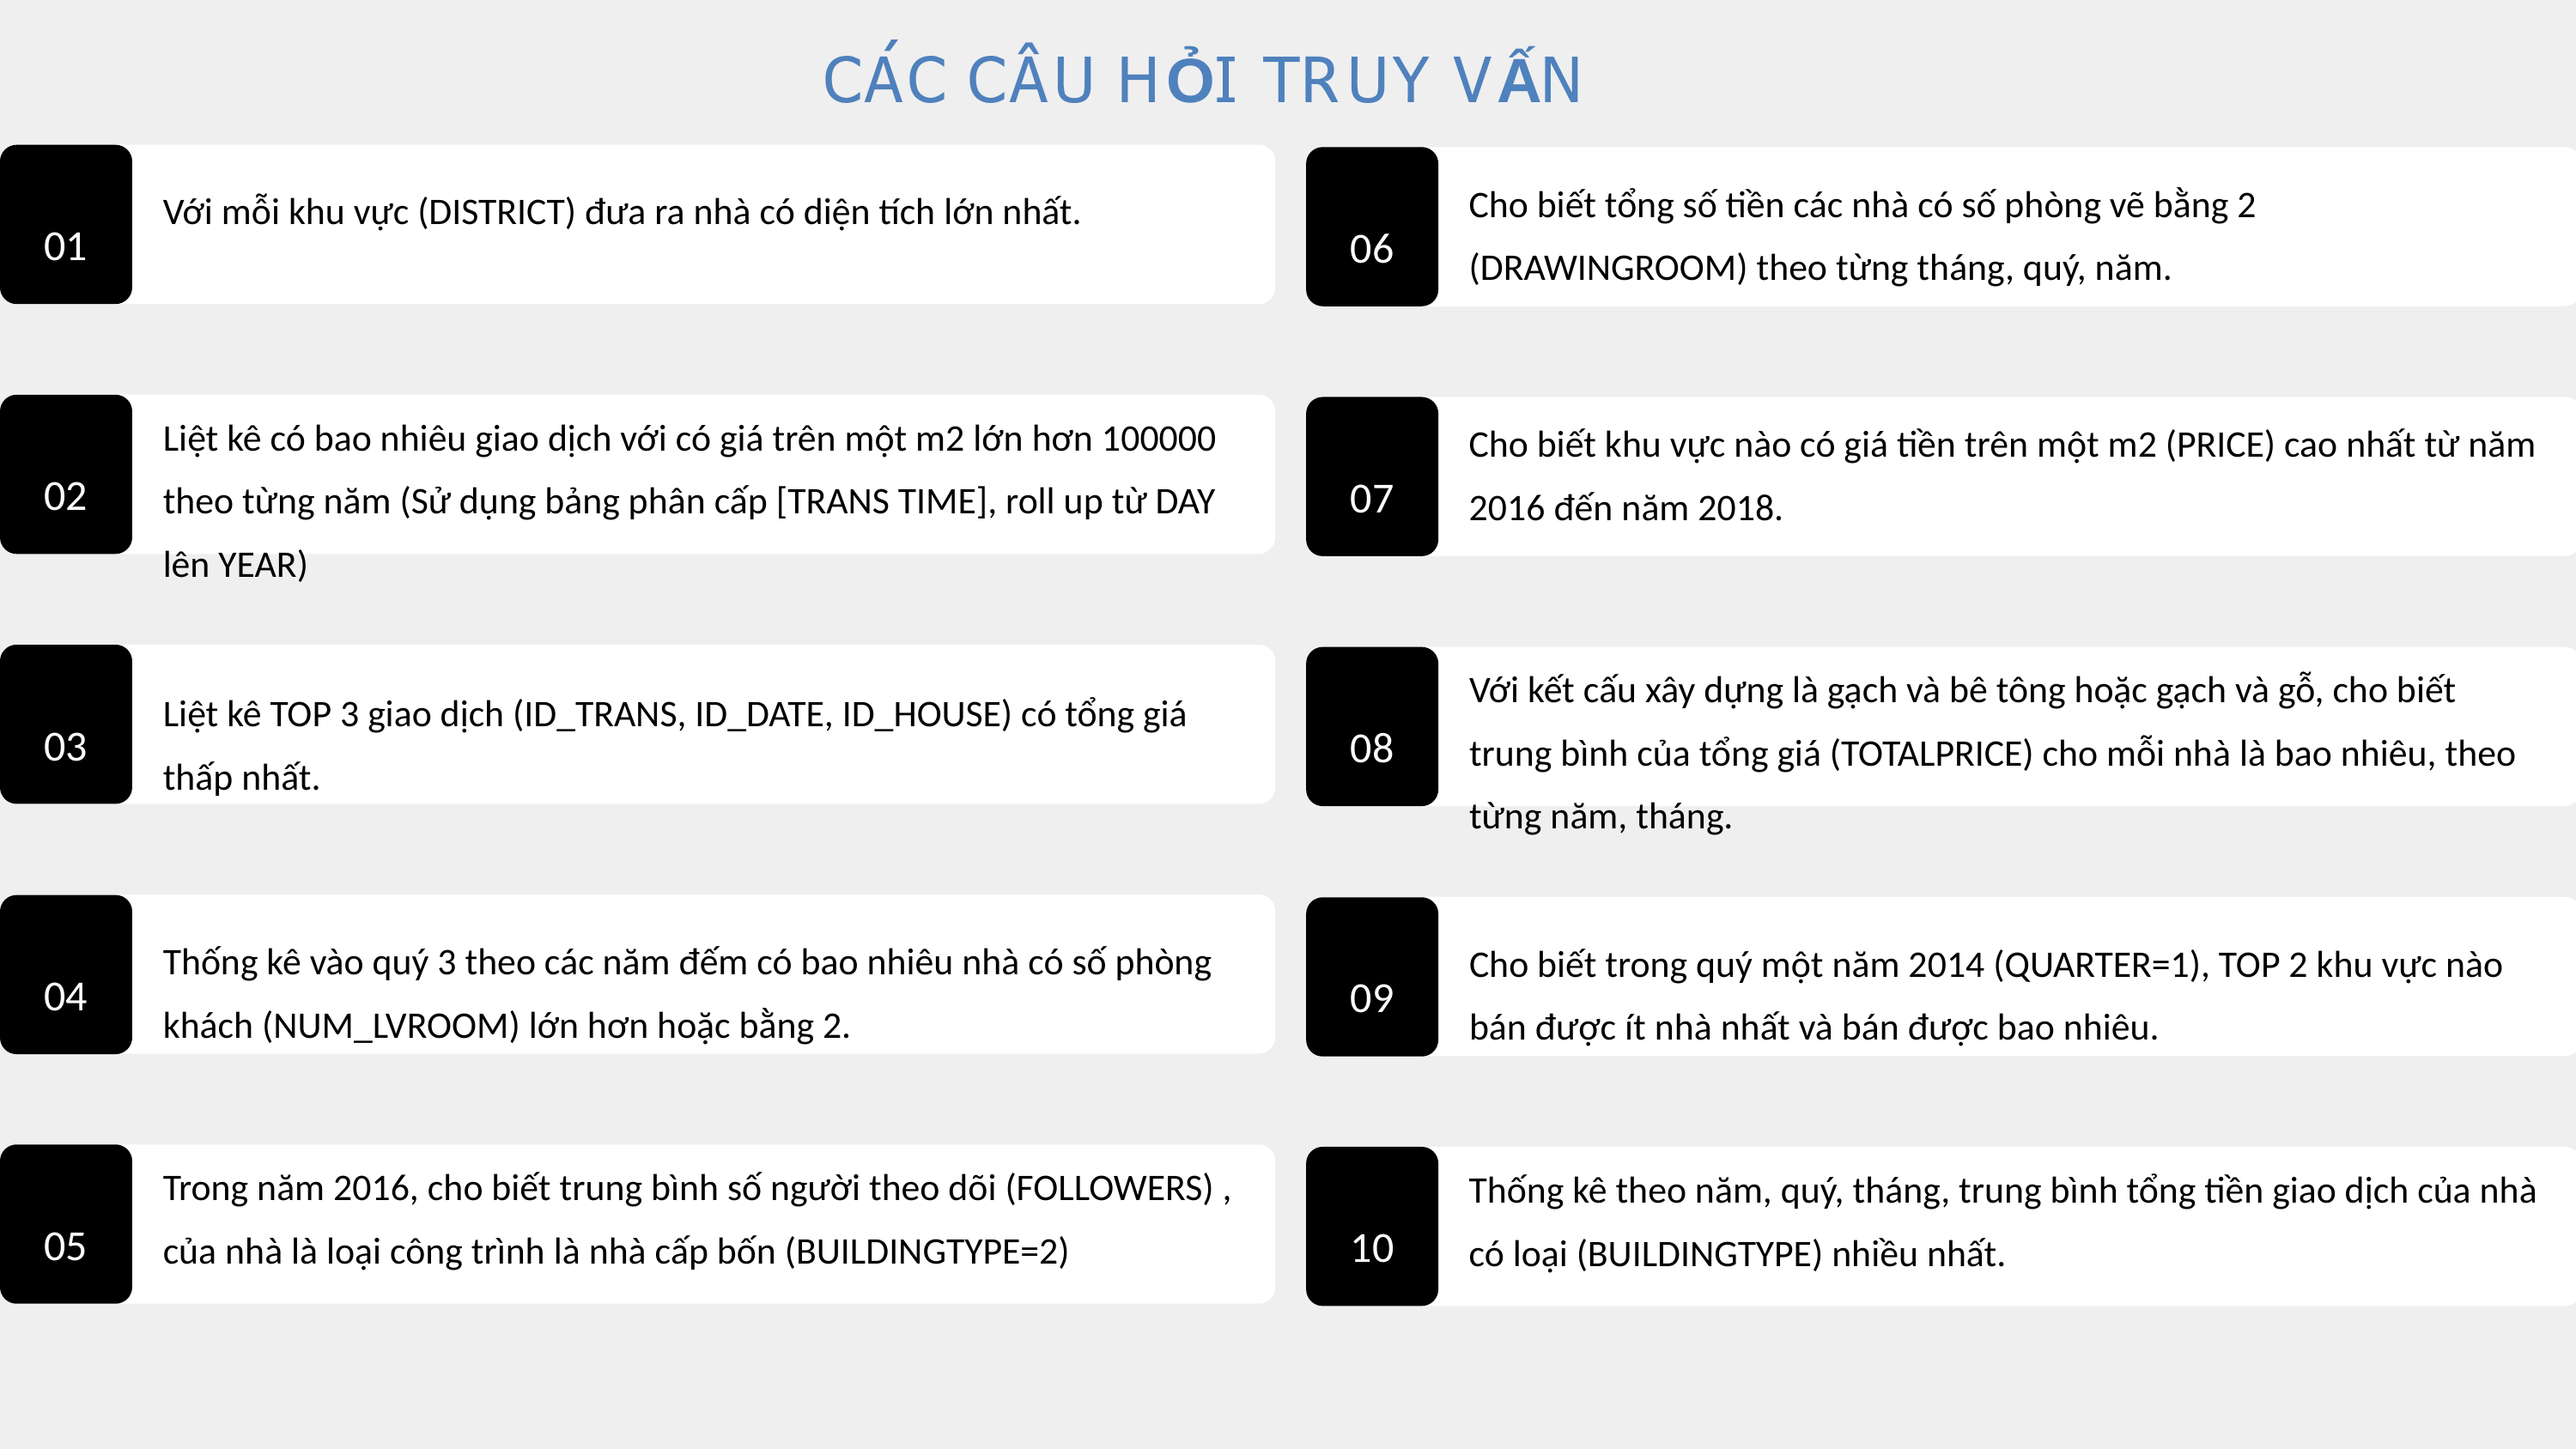

CÁC CÂU HỎI TRUY VẤN

Cho biết tổng số tiền các nhà có số phòng vẽ bằng 2 (DRAWINGROOM) theo từng tháng, quý, năm.
Với mỗi khu vực (DISTRICT) đưa ra nhà có diện tích lớn nhất.
01
06

Liệt kê có bao nhiêu giao dịch với có giá trên một m2 lớn hơn 100000 theo từng năm (Sử dụng bảng phân cấp [TRANS TIME], roll up từ DAY lên YEAR)

Cho biết khu vực nào có giá tiền trên một m2 (PRICE) cao nhất từ năm 2016 đến năm 2018.
02
07

Với kết cấu xây dựng là gạch và bê tông hoặc gạch và gỗ, cho biết trung bình của tổng giá (TOTALPRICE) cho mỗi nhà là bao nhiêu, theo từng năm, tháng.
Liệt kê TOP 3 giao dịch (ID_TRANS, ID_DATE, ID_HOUSE) có tổng giá thấp nhất.
03
08

Thống kê vào quý 3 theo các năm đếm có bao nhiêu nhà có số phòng khách (NUM_LVROOM) lớn hơn hoặc bằng 2.
Cho biết trong quý một năm 2014 (QUARTER=1), TOP 2 khu vực nào bán được ít nhà nhất và bán được bao nhiêu.
04
09

Trong năm 2016, cho biết trung bình số người theo dõi (FOLLOWERS) , của nhà là loại công trình là nhà cấp bốn (BUILDINGTYPE=2)

Thống kê theo năm, quý, tháng, trung bình tổng tiền giao dịch của nhà có loại (BUILDINGTYPE) nhiều nhất.
05
10